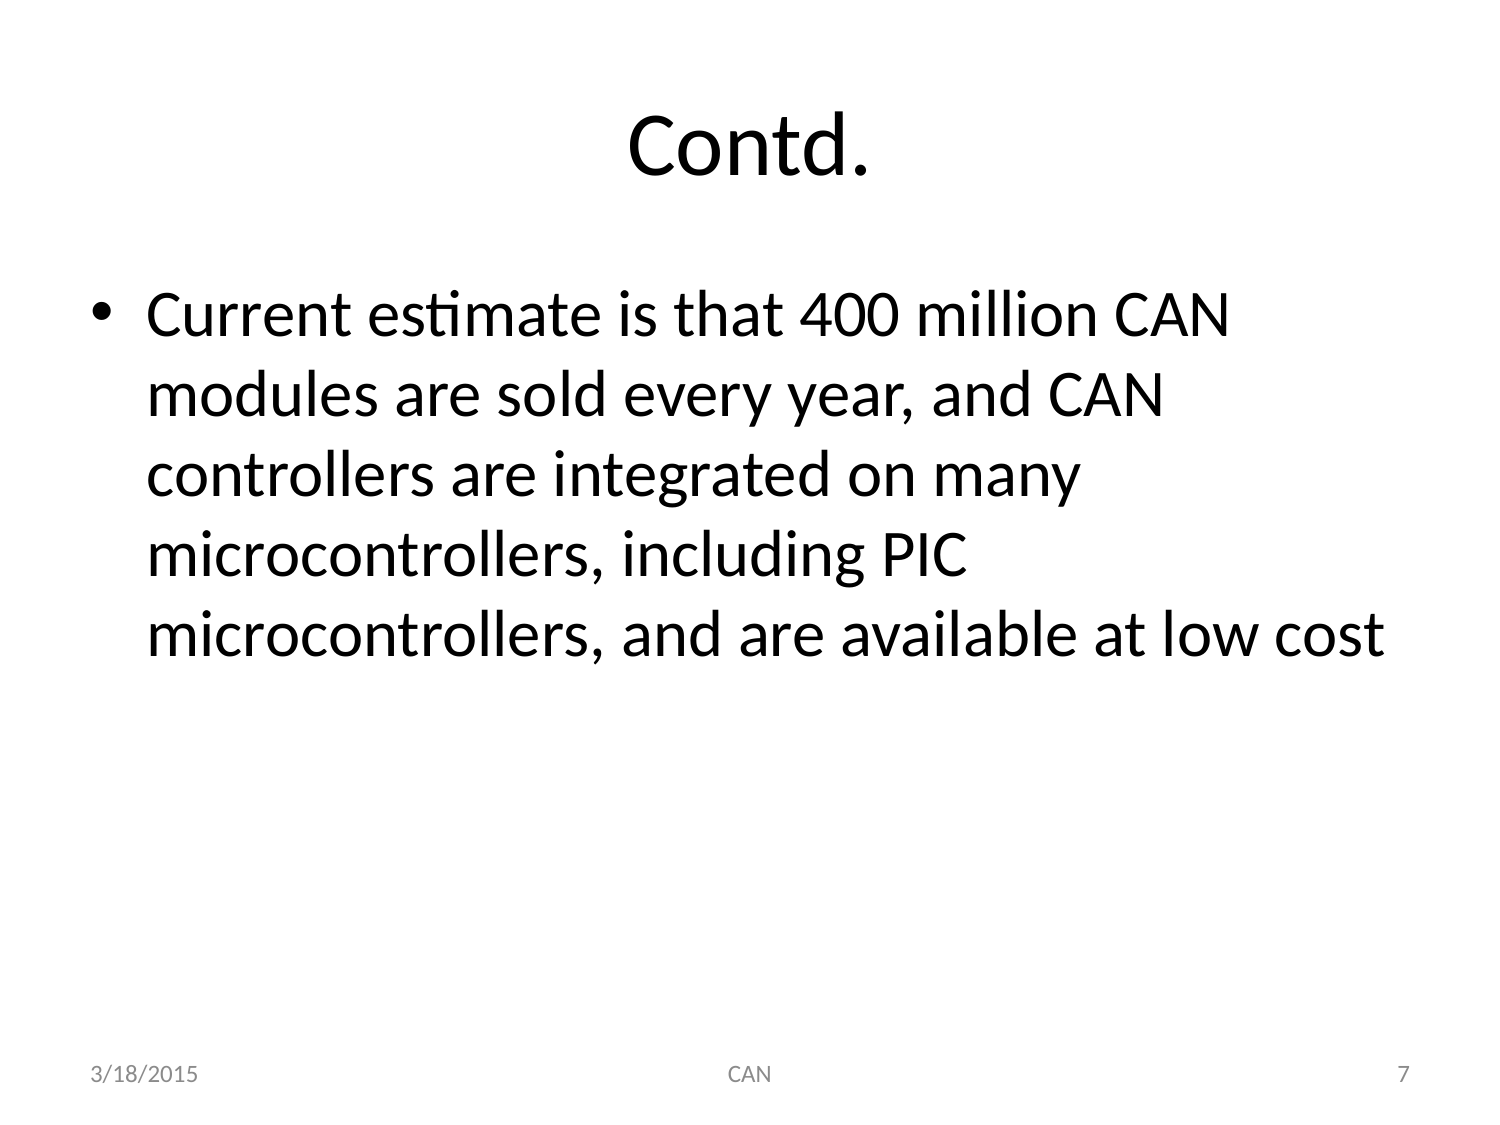

# Contd.
Current estimate is that 400 million CAN modules are sold every year, and CAN controllers are integrated on many microcontrollers, including PIC  microcontrollers, and are available at low cost
3/18/2015
CAN
7